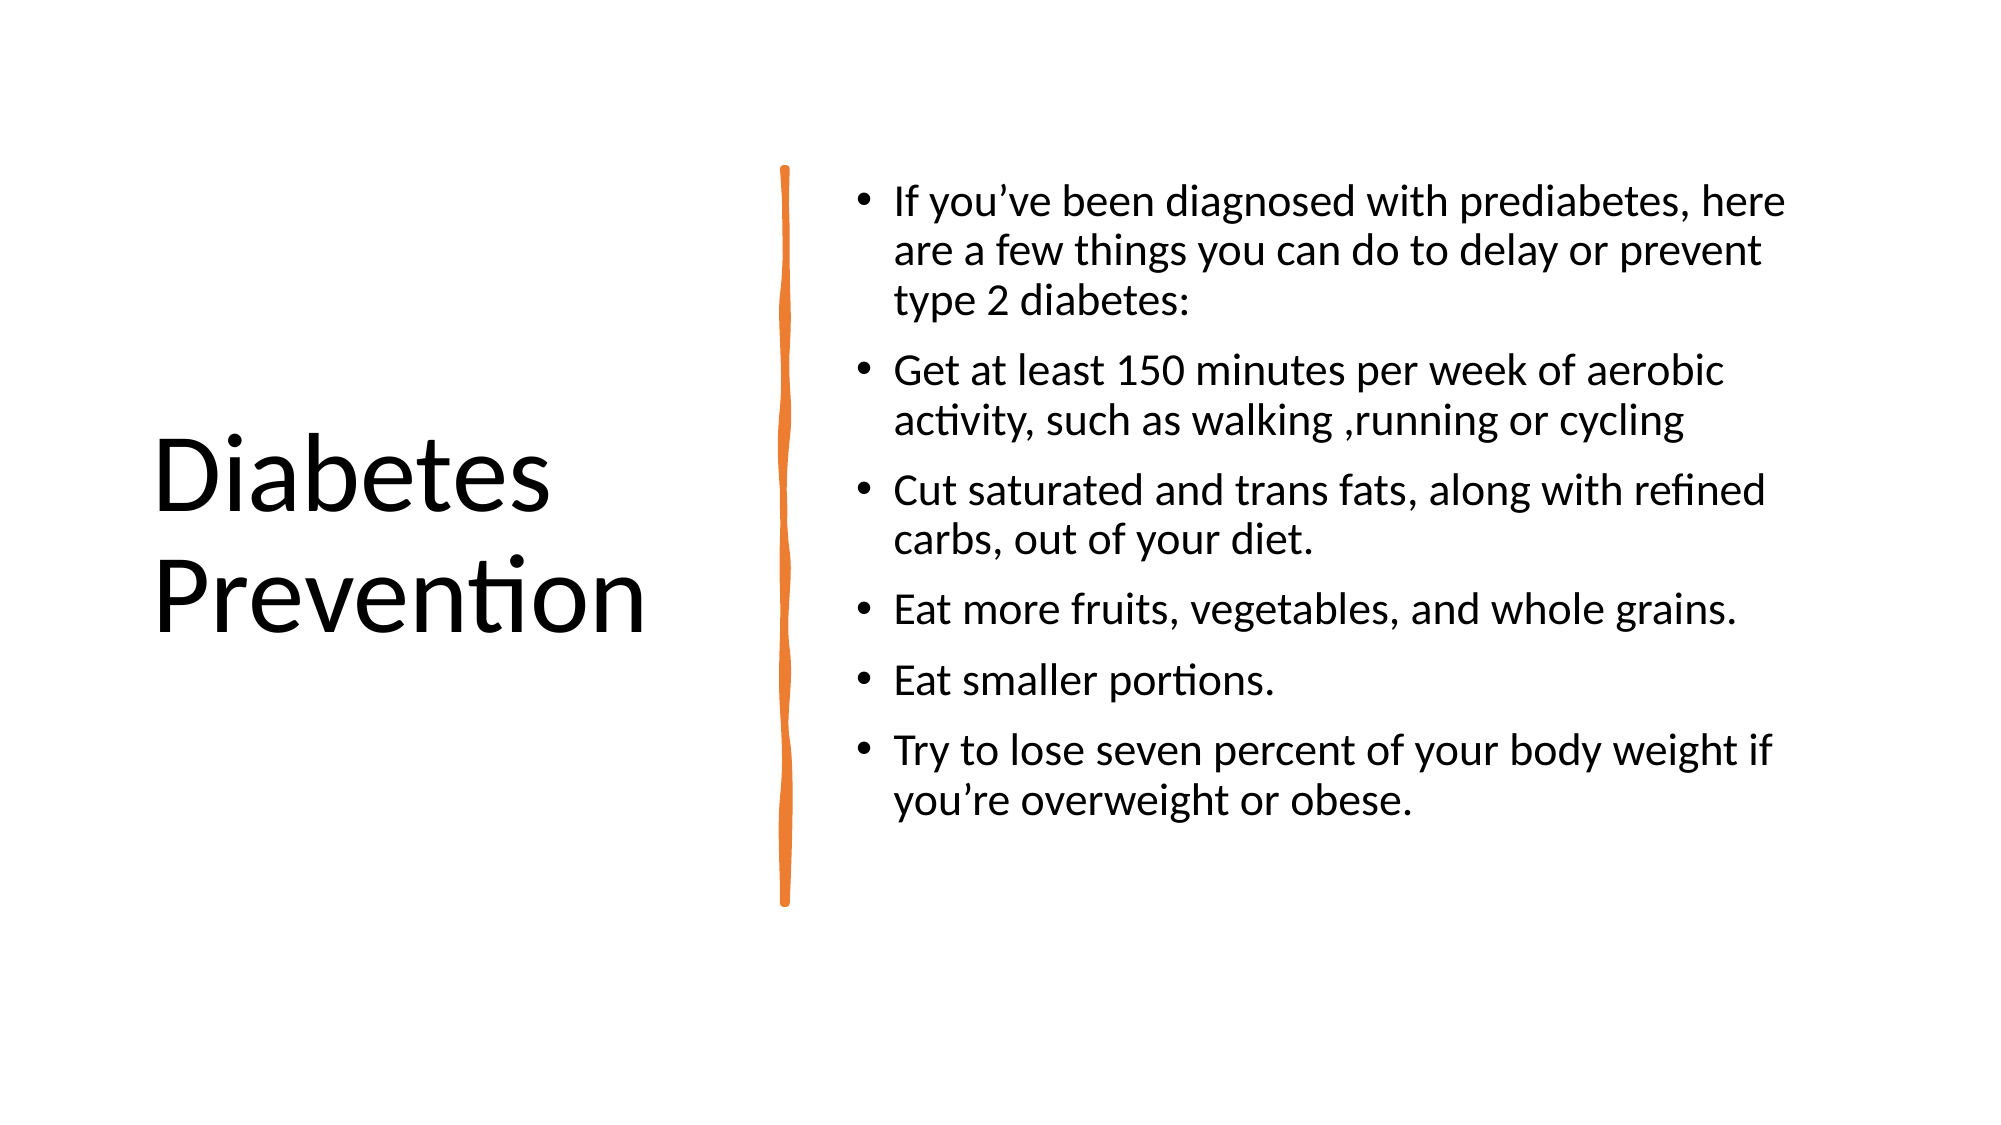

# Diabetes Prevention
If you’ve been diagnosed with prediabetes, here are a few things you can do to delay or prevent type 2 diabetes:
Get at least 150 minutes per week of aerobic activity, such as walking ,running or cycling
Cut saturated and trans fats, along with refined carbs, out of your diet.
Eat more fruits, vegetables, and whole grains.
Eat smaller portions.
Try to lose seven percent of your body weight if you’re overweight or obese.